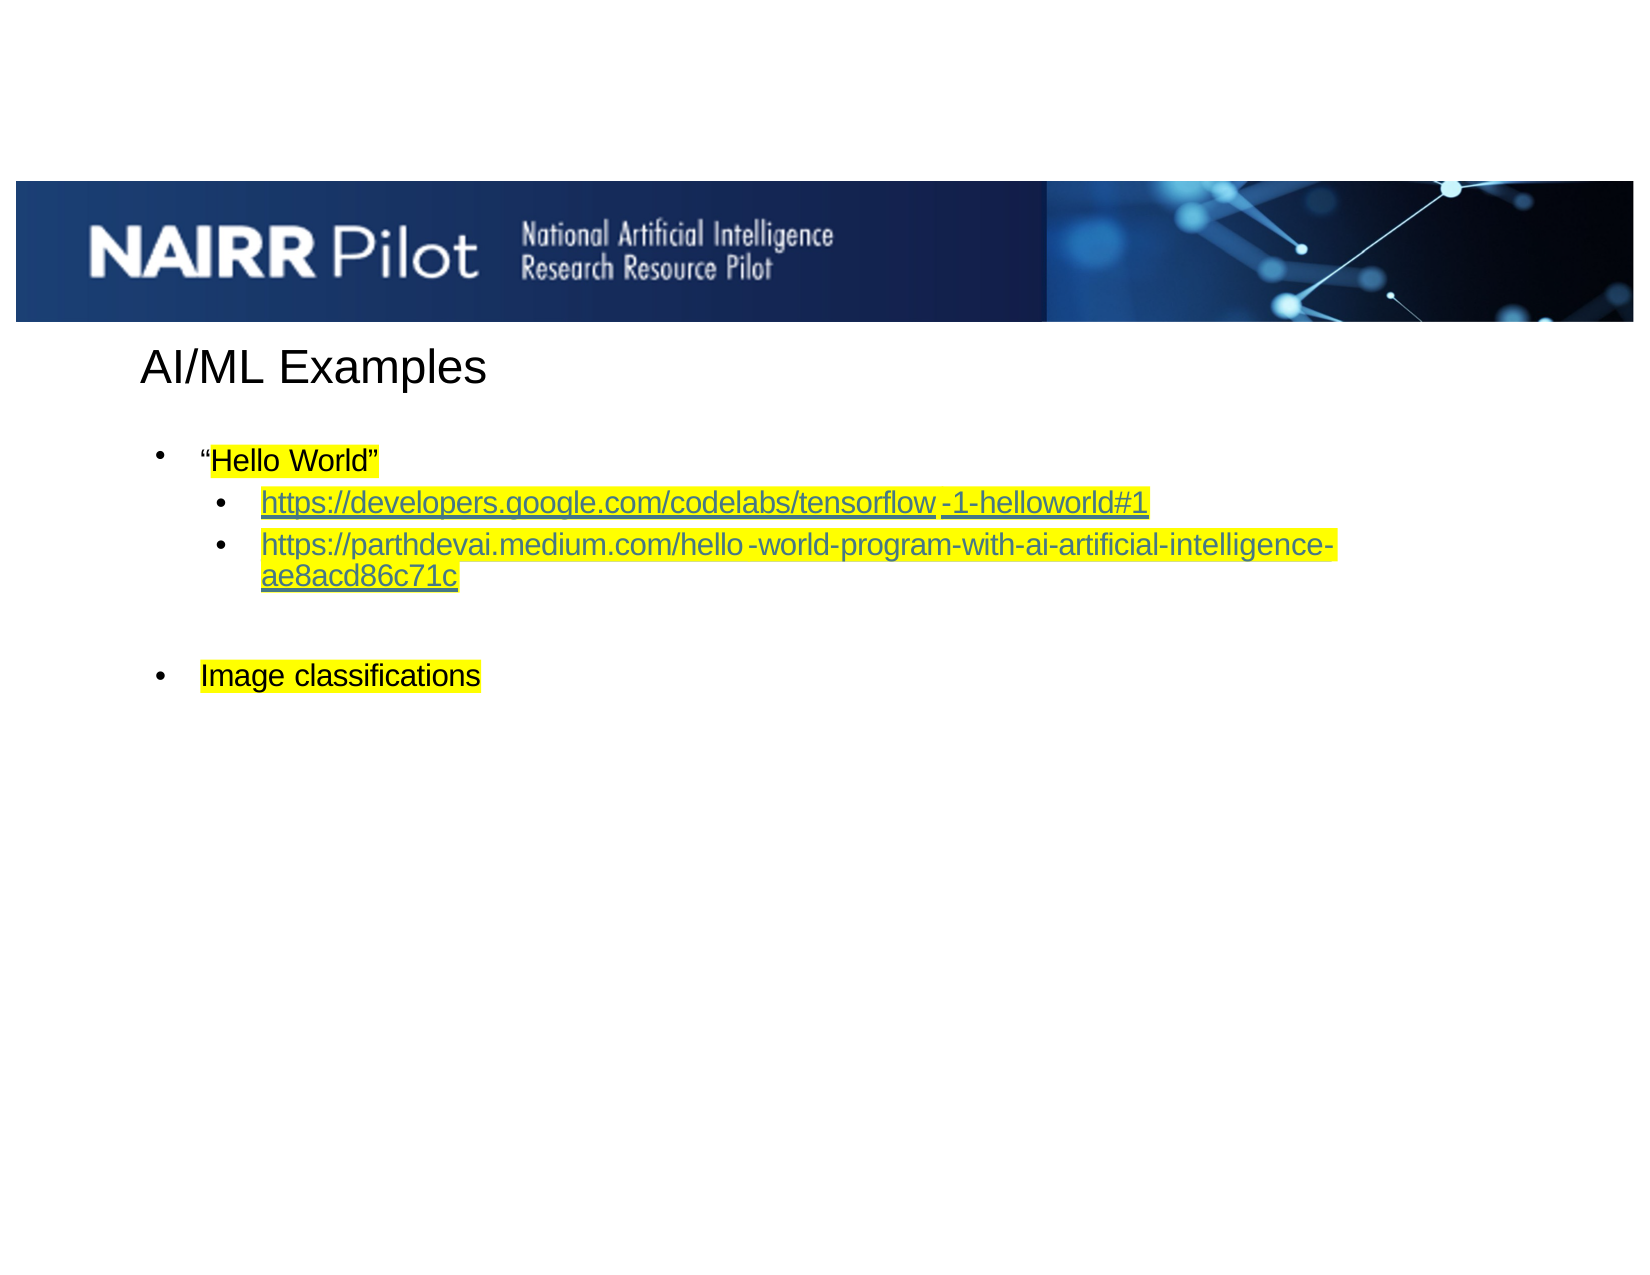

# AI/ML Examples
“
Hello World”
•
https://developers.google.com/codelabs/tensorflow
-1-helloworld#1
•
https://parthdevai.medium.com/hello
-world-program-with-ai-artificial-intelligence-

ae8acd86c71c
•
Image classifications